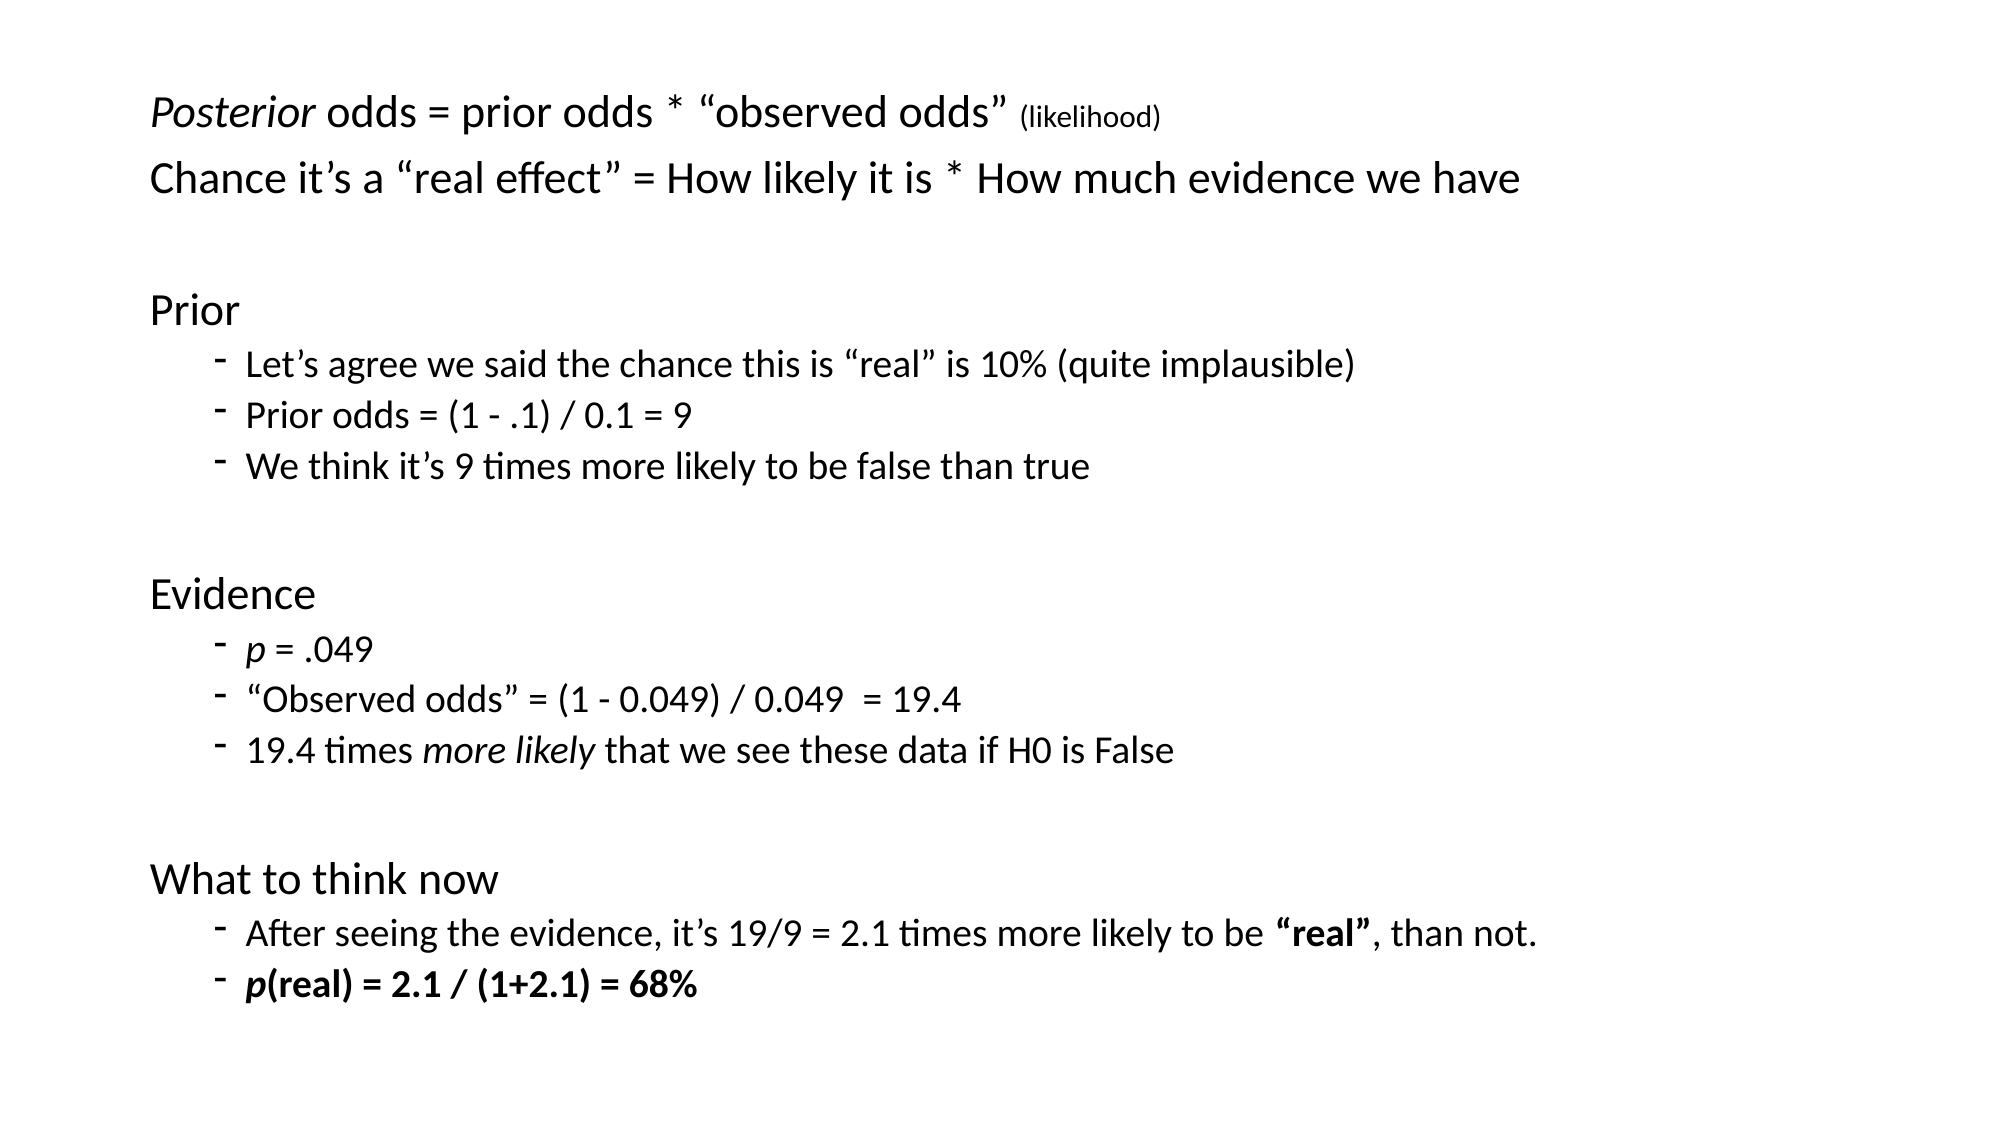

Posterior odds = prior odds * “observed odds” (likelihood)
Chance it’s a “real effect” = How likely it is * How much evidence we have

Prior
Let’s agree we said the chance this is “real” is 10% (quite implausible)
Prior odds = (1 - .1) / 0.1 = 9
We think it’s 9 times more likely to be false than true

Evidence
p = .049
“Observed odds” = (1 - 0.049) / 0.049  = 19.4
19.4 times more likely that we see these data if H0 is False

What to think now
After seeing the evidence, it’s 19/9 = 2.1 times more likely to be “real”, than not.
p(real) = 2.1 / (1+2.1) = 68%